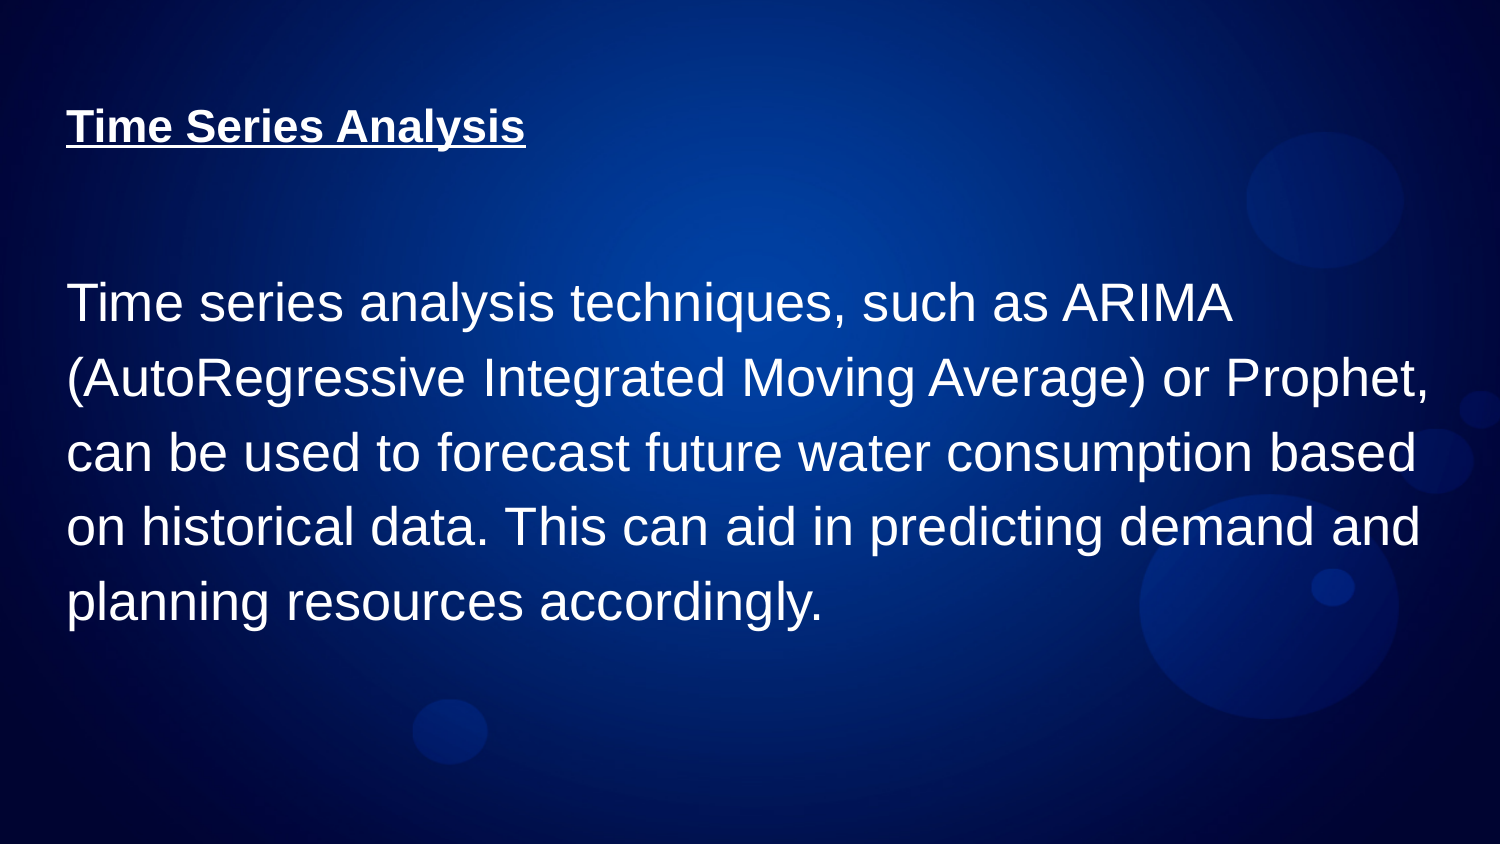

# Time Series Analysis
Time series analysis techniques, such as ARIMA (AutoRegressive Integrated Moving Average) or Prophet, can be used to forecast future water consumption based on historical data. This can aid in predicting demand and planning resources accordingly.